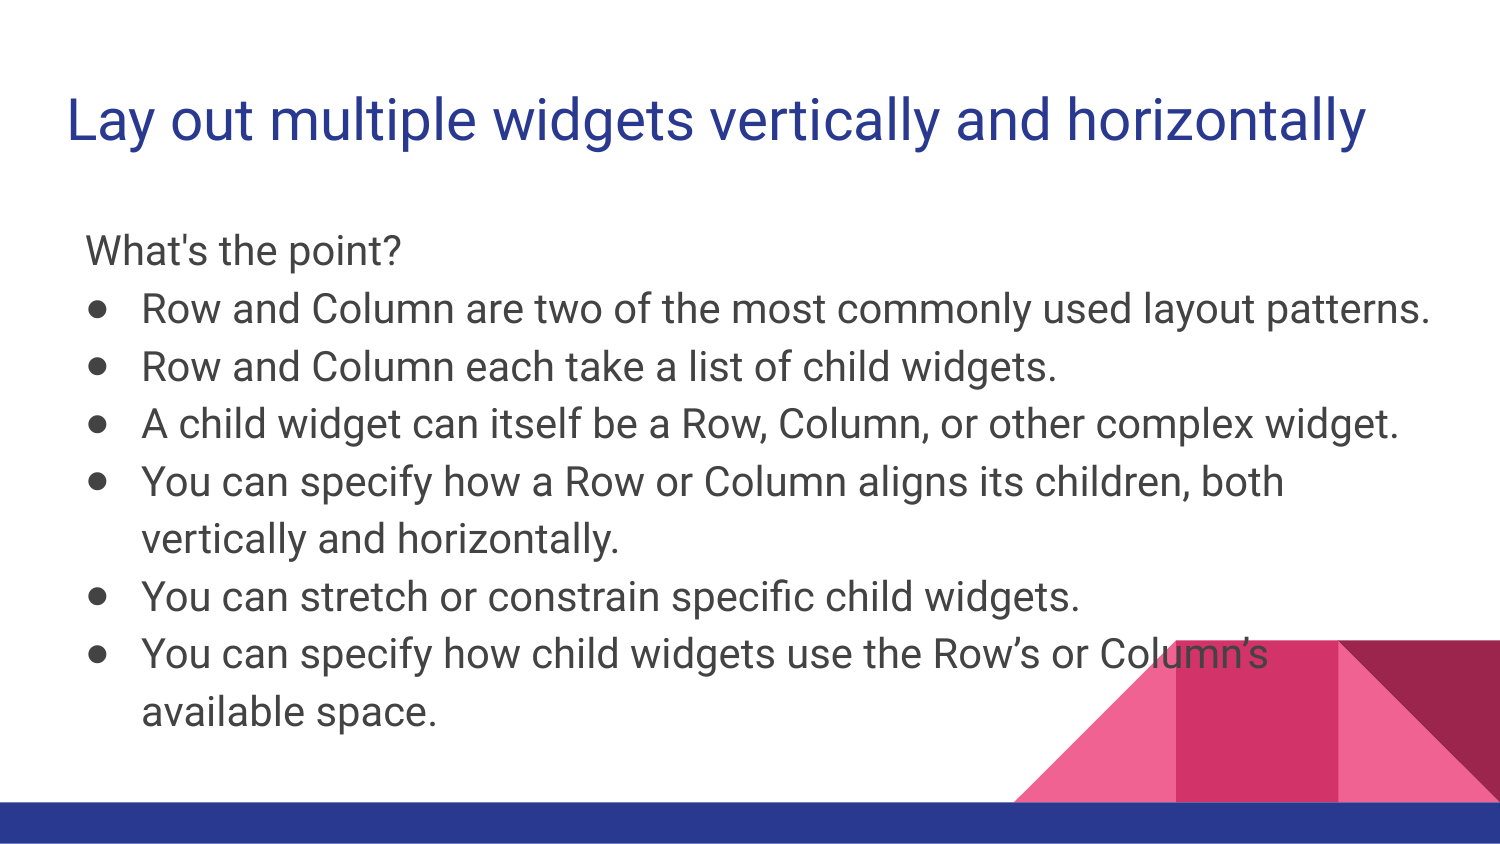

# Lay out multiple widgets vertically and horizontally
What's the point?
Row and Column are two of the most commonly used layout patterns.
Row and Column each take a list of child widgets.
A child widget can itself be a Row, Column, or other complex widget.
You can specify how a Row or Column aligns its children, both vertically and horizontally.
You can stretch or constrain specific child widgets.
You can specify how child widgets use the Row’s or Column’s available space.